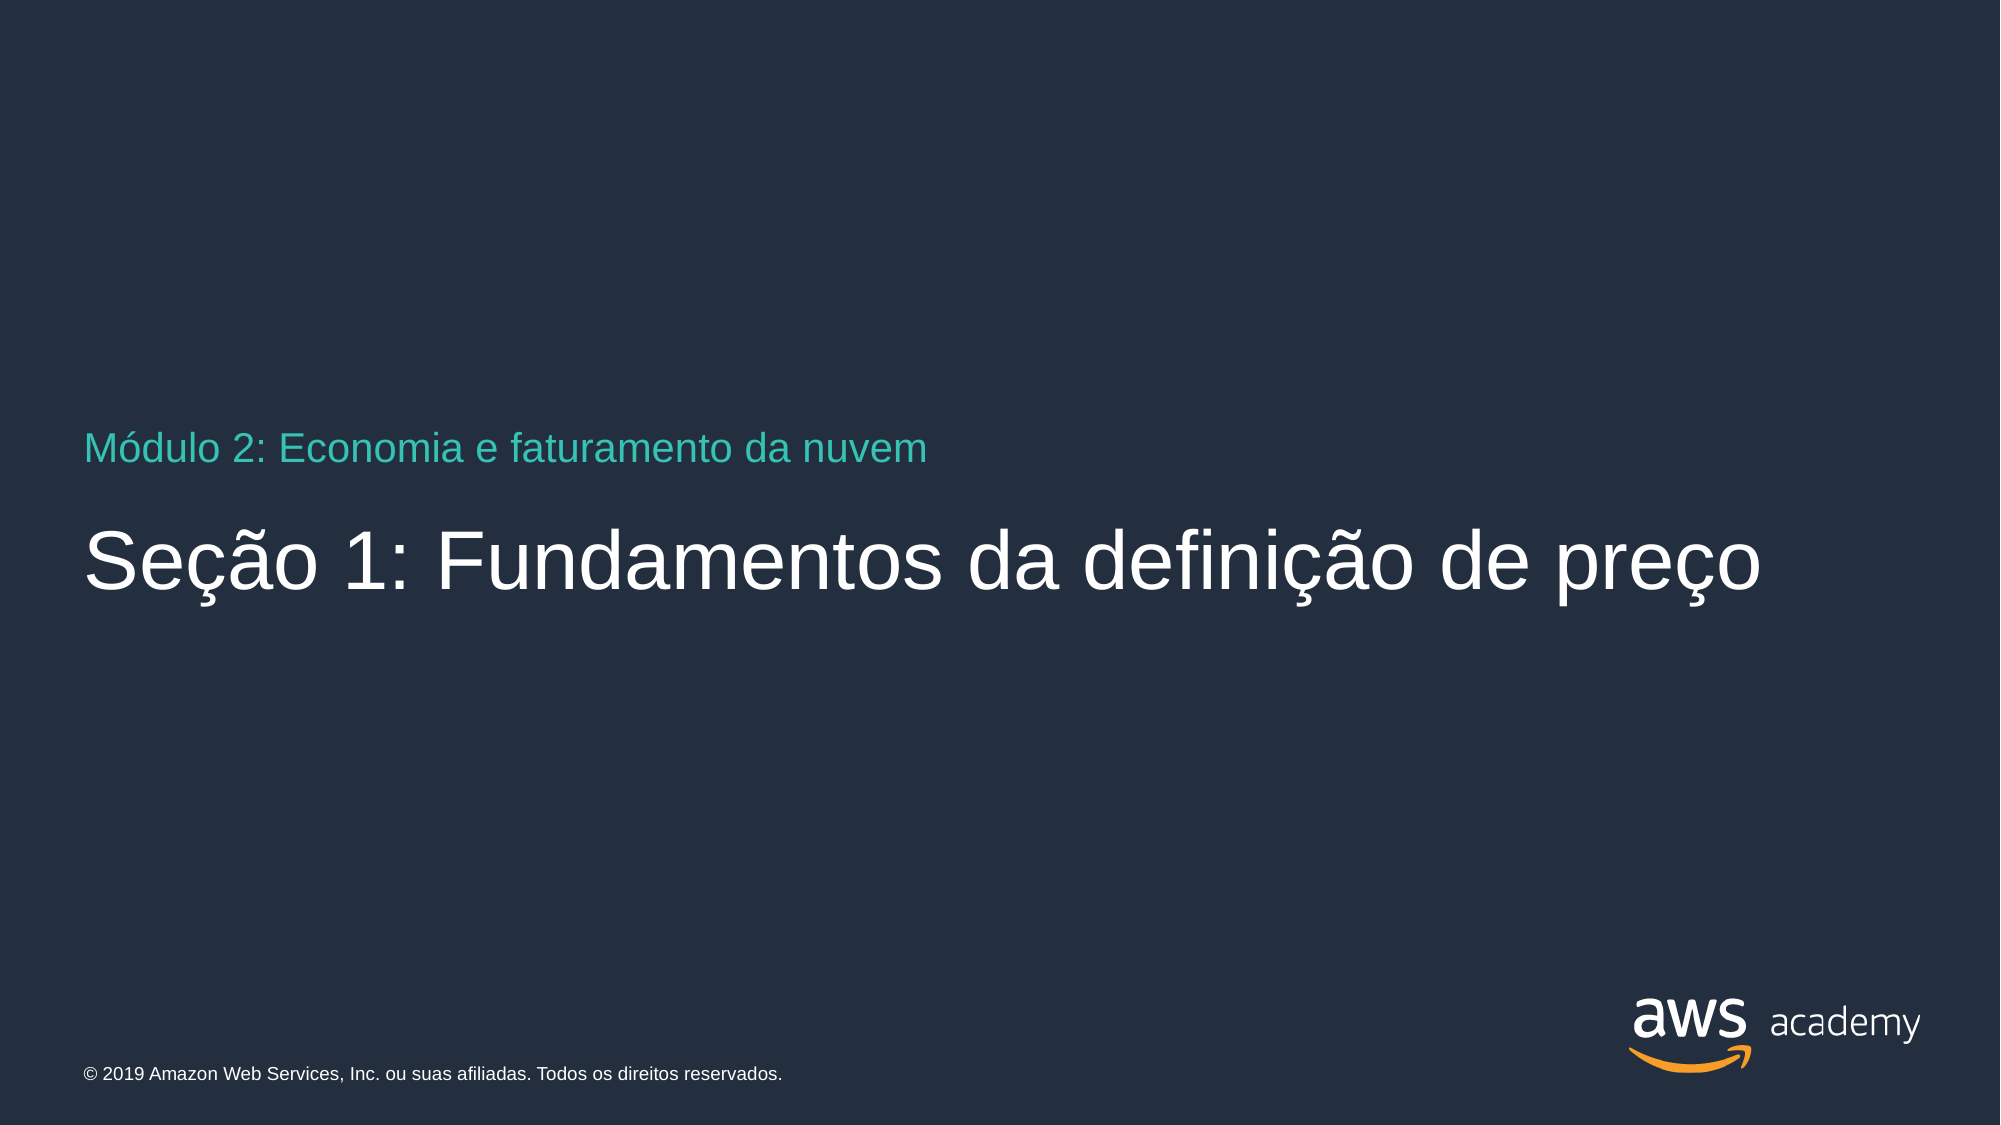

Módulo 2: Economia e faturamento da nuvem
# Seção 1: Fundamentos da definição de preço
© 2019 Amazon Web Services, Inc. ou suas afiliadas. Todos os direitos reservados.